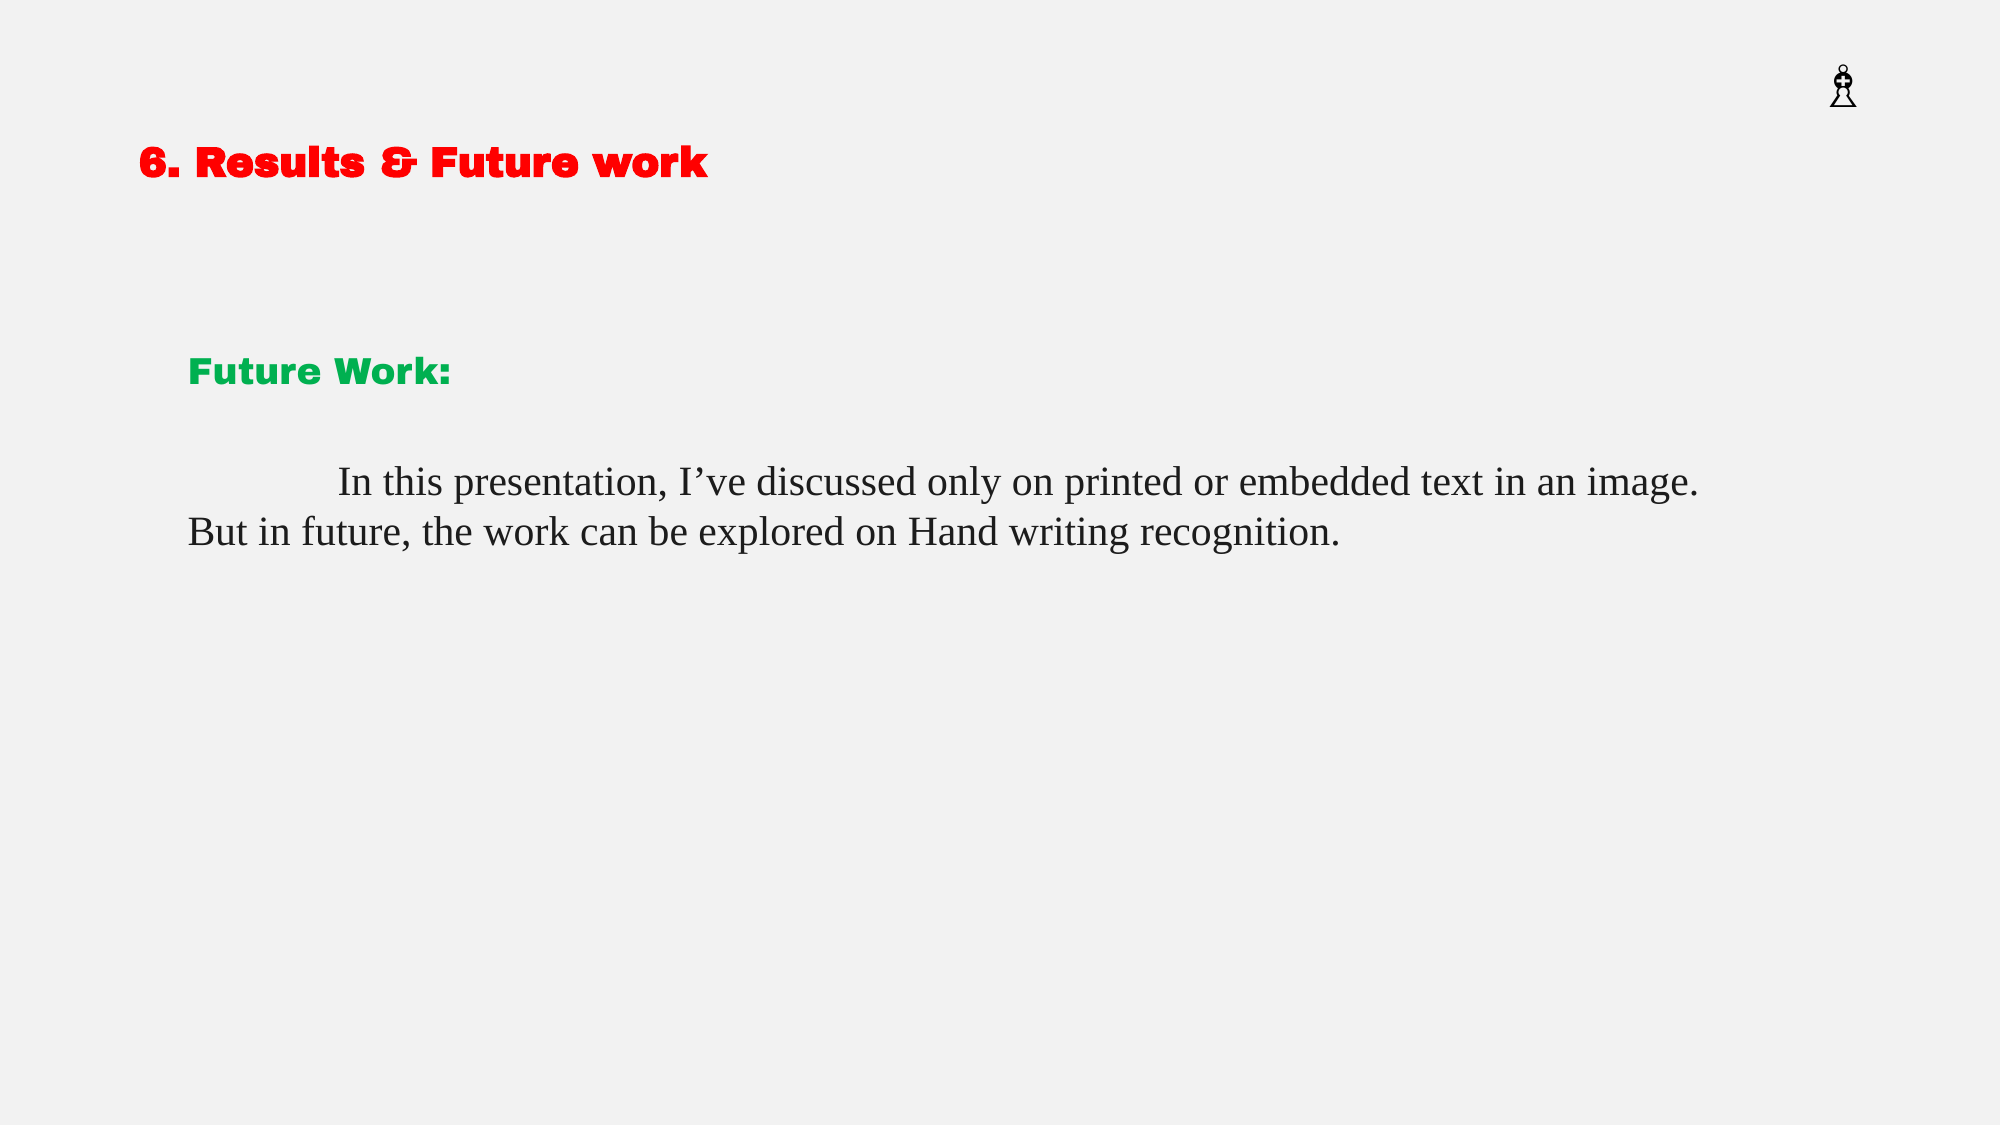

♗
6. Results & Future work
Future Work:
	In this presentation, I’ve discussed only on printed or embedded text in an image. But in future, the work can be explored on Hand writing recognition.